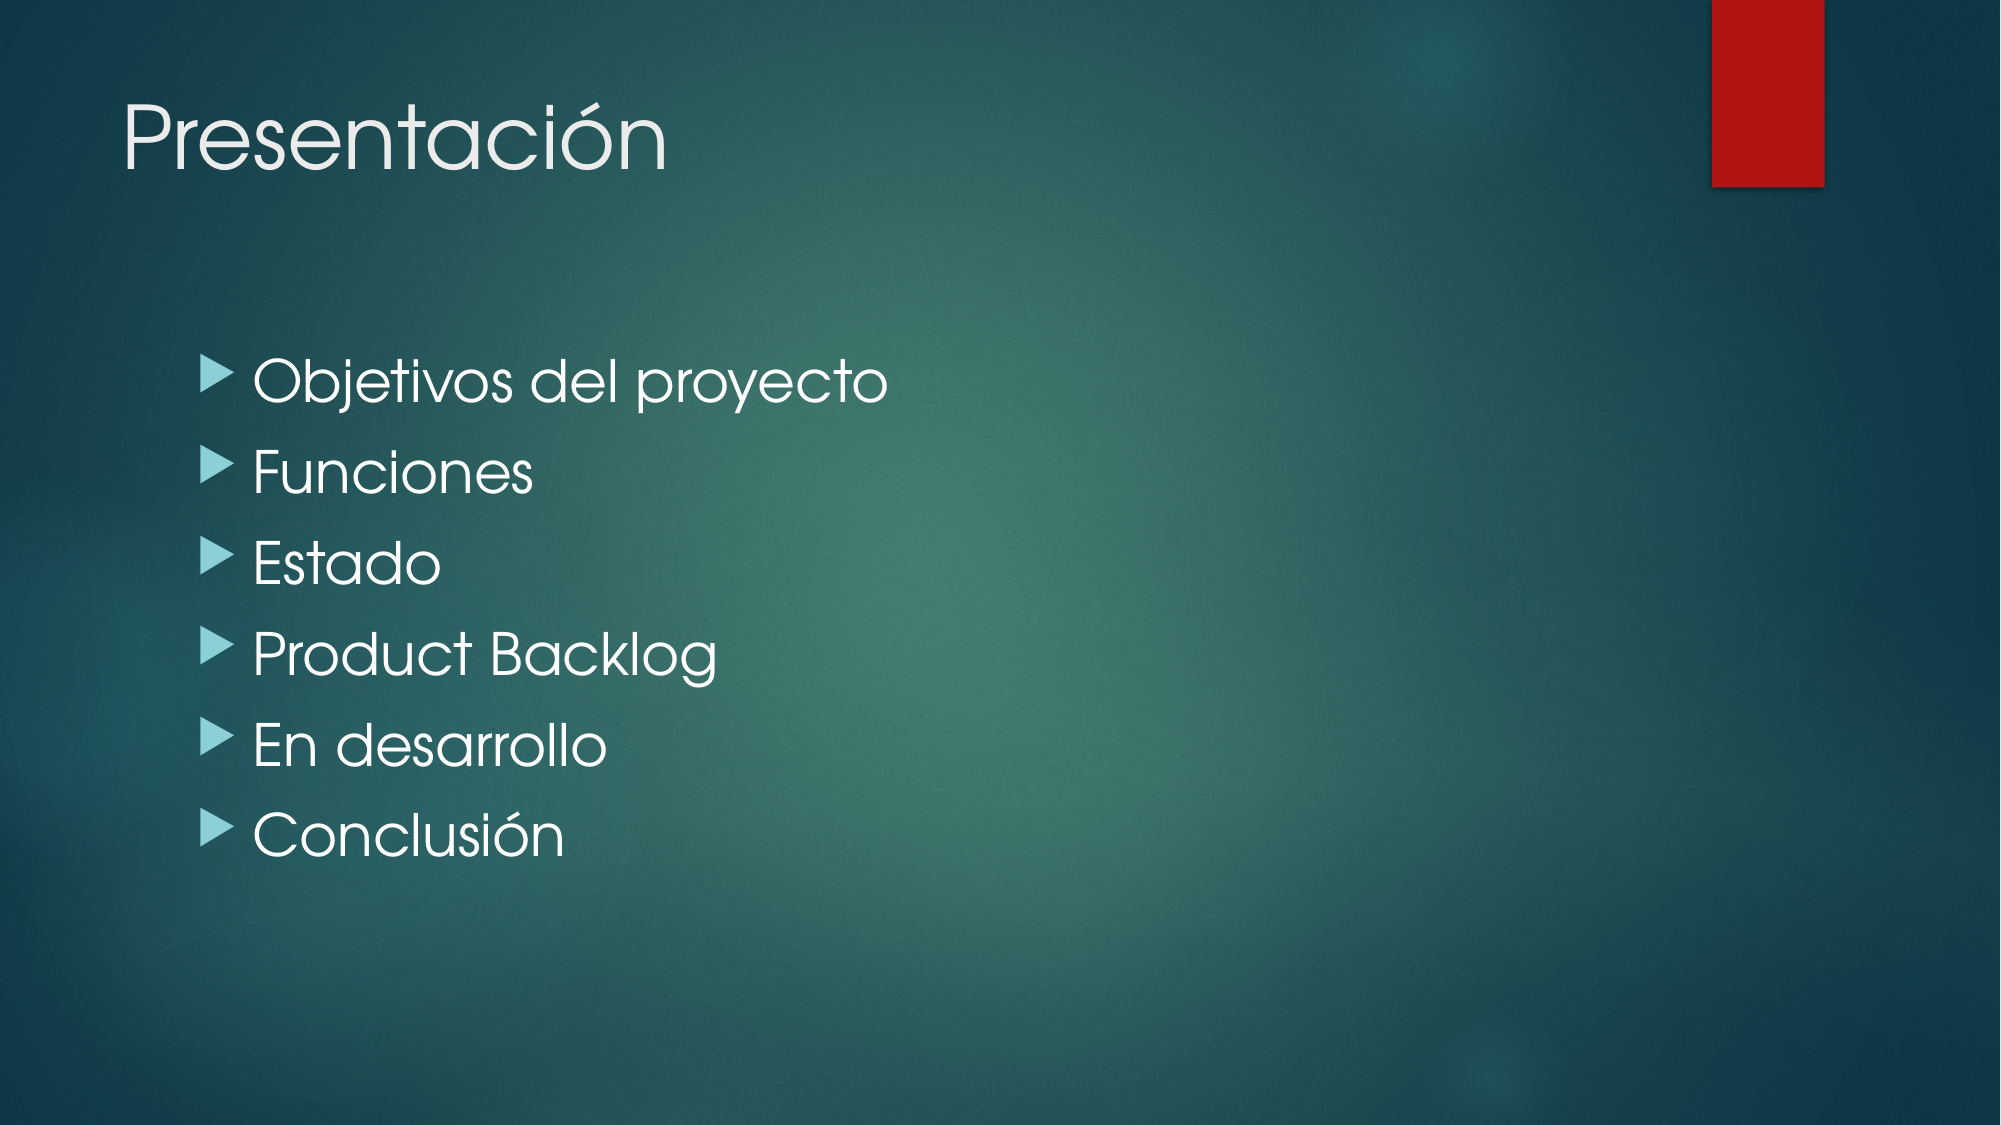

# Presentación
Objetivos del proyecto
Funciones
Estado
Product Backlog
En desarrollo
Conclusión